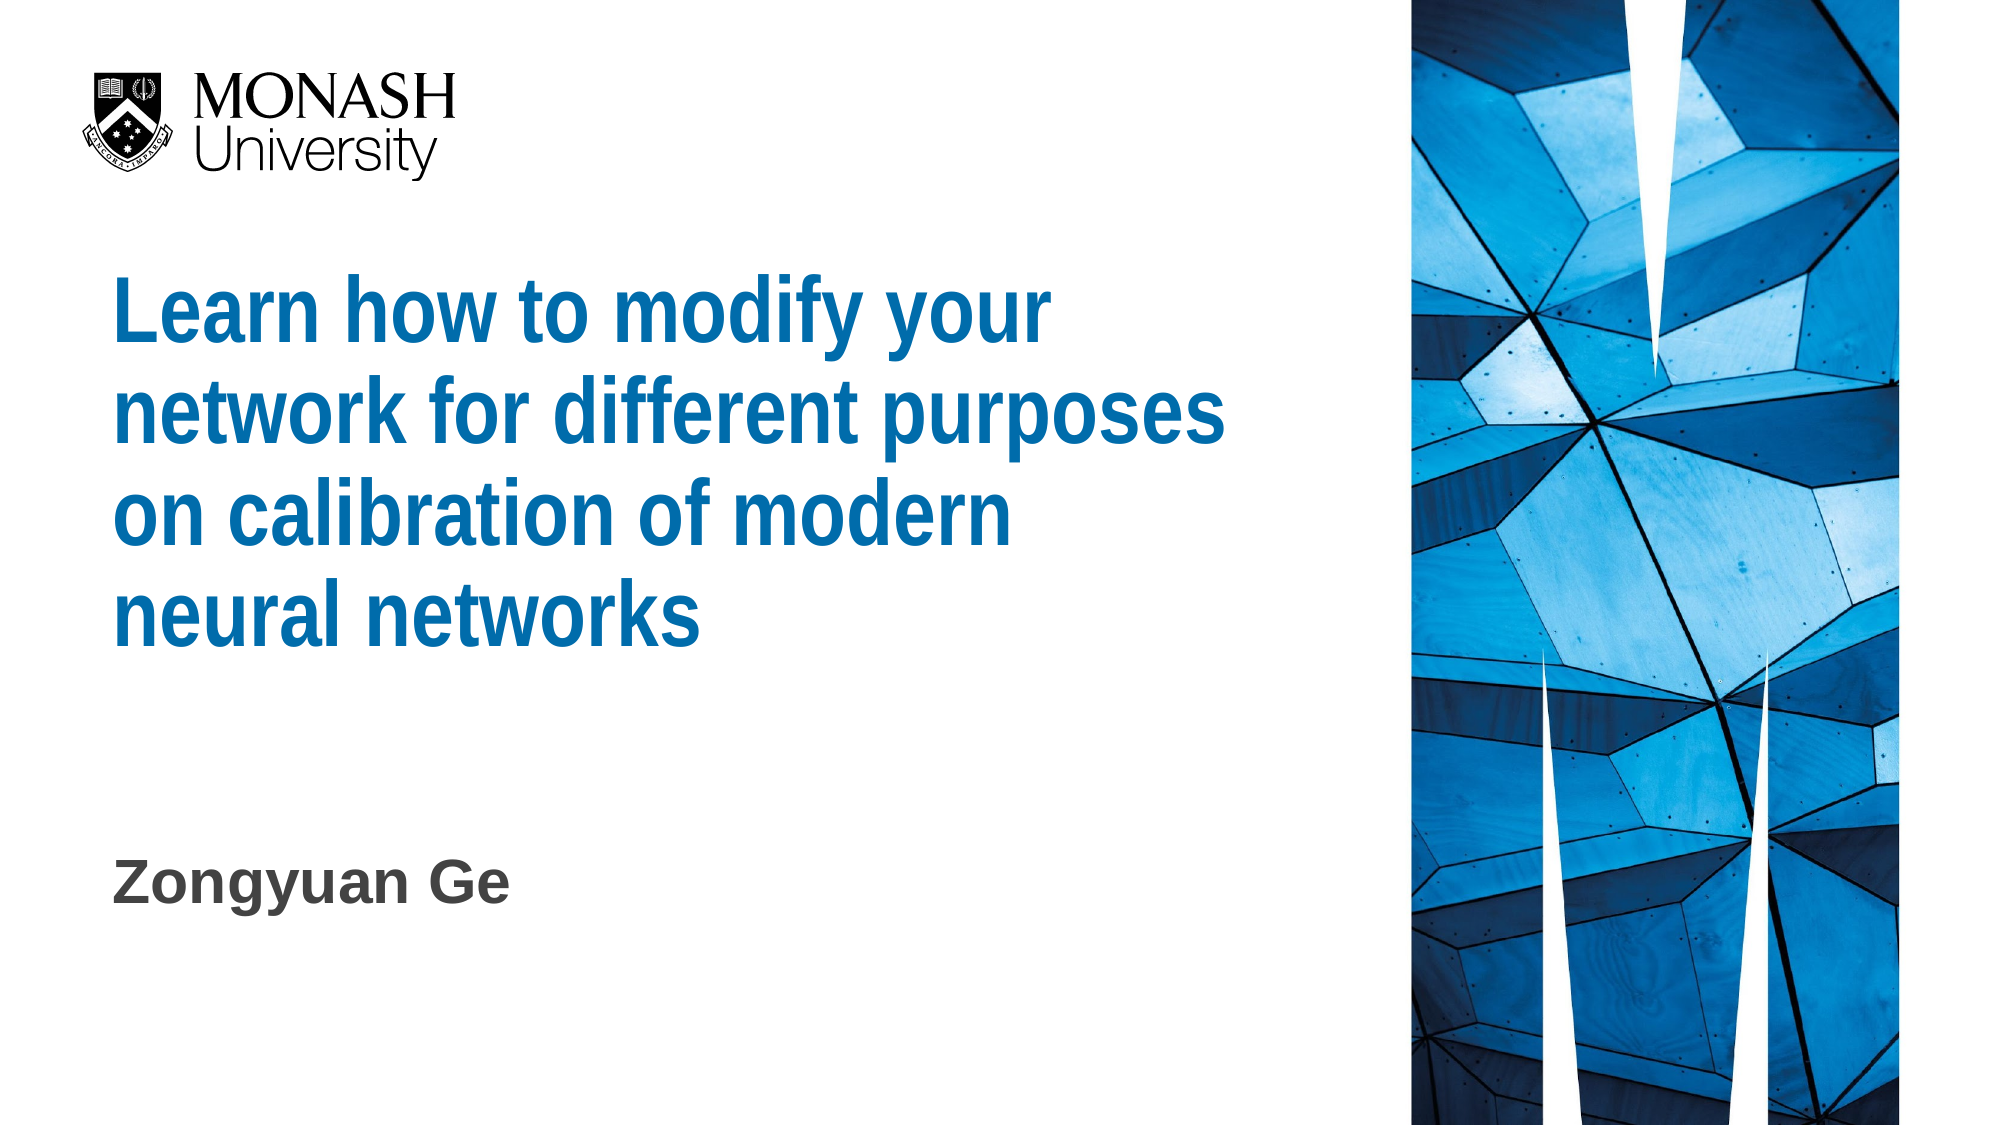

Learn how to modify your network for different purposes on calibration of modern neural networks

Zongyuan Ge